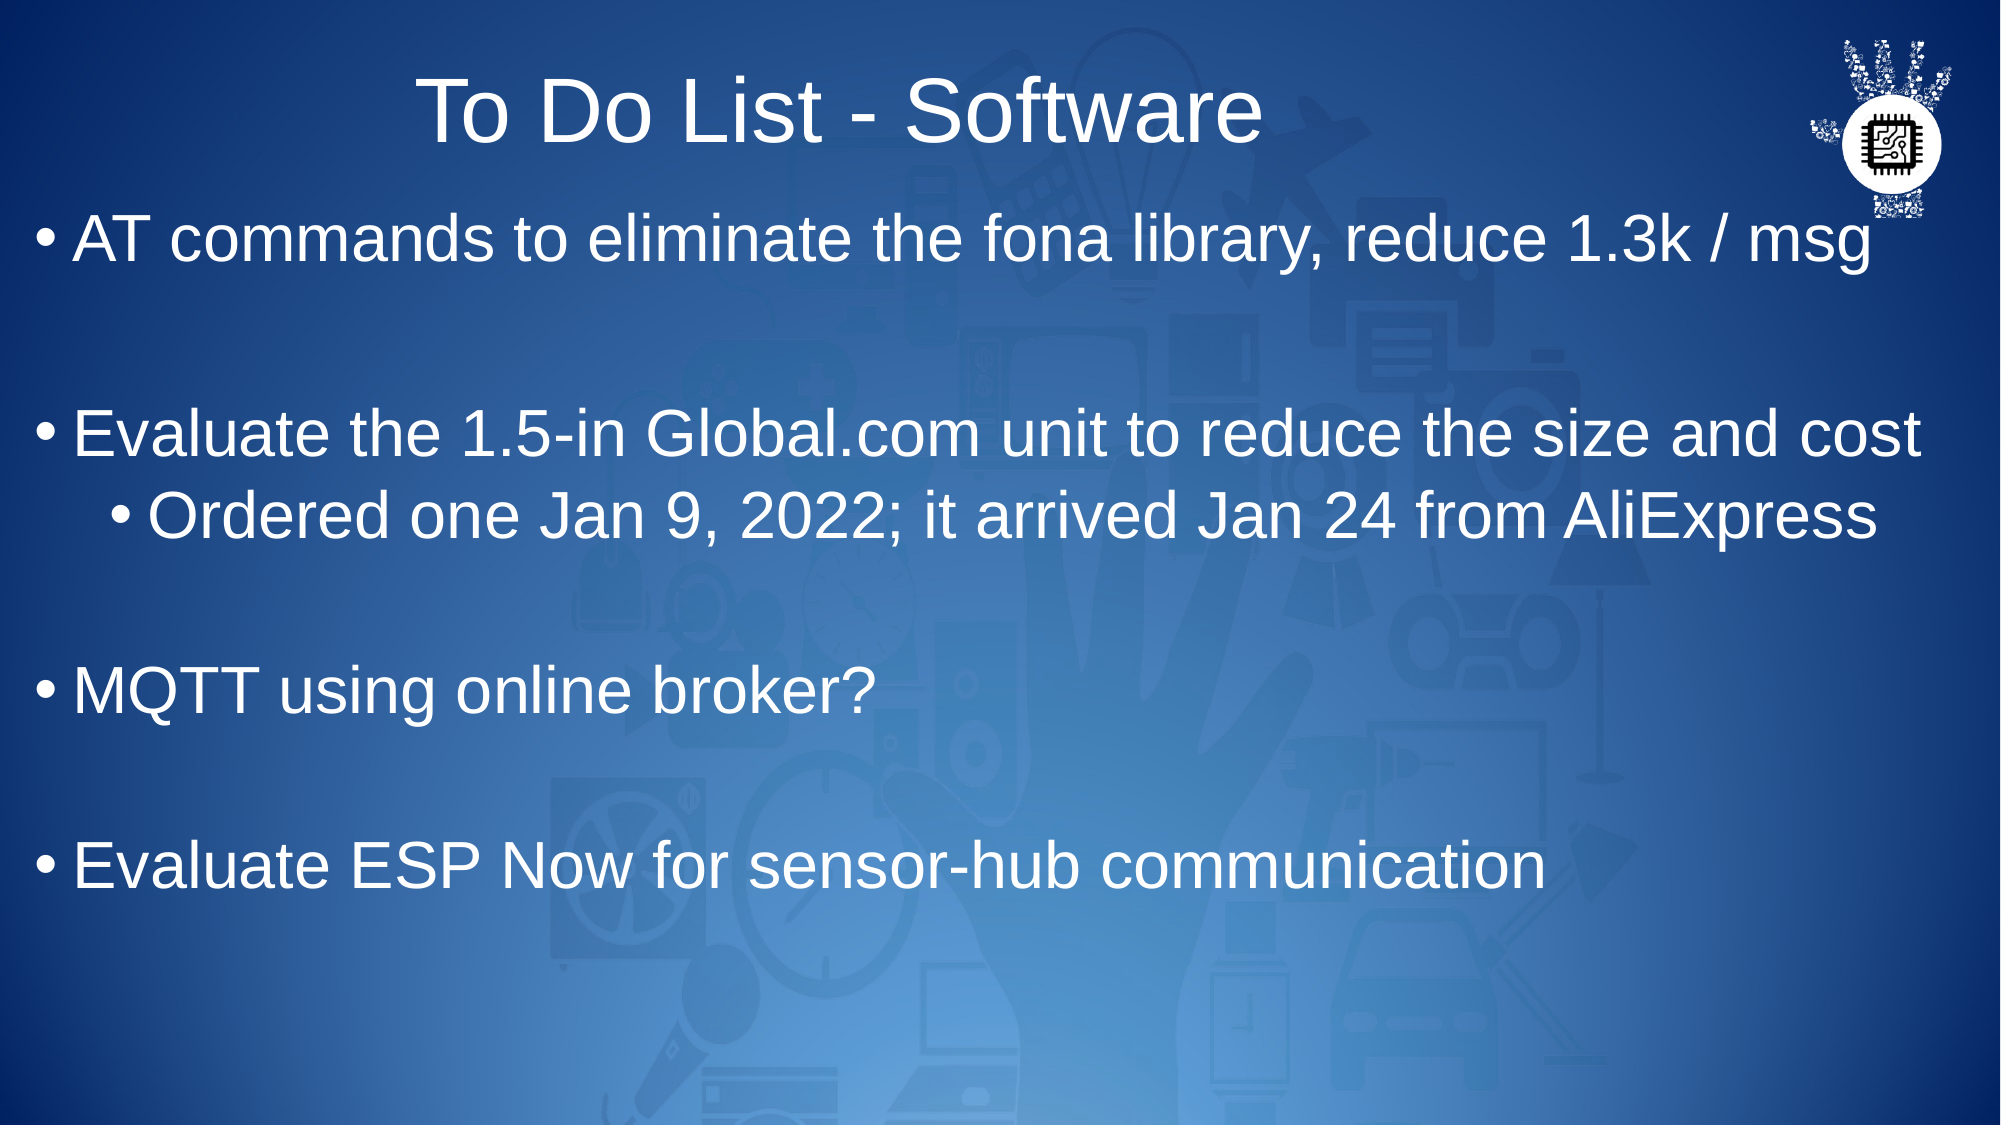

# To Do List - Software
AT commands to eliminate the fona library, reduce 1.3k / msg

Evaluate the 1.5-in Global.com unit to reduce the size and cost
Ordered one Jan 9, 2022; it arrived Jan 24 from AliExpress

MQTT using online broker?

Evaluate ESP Now for sensor-hub communication